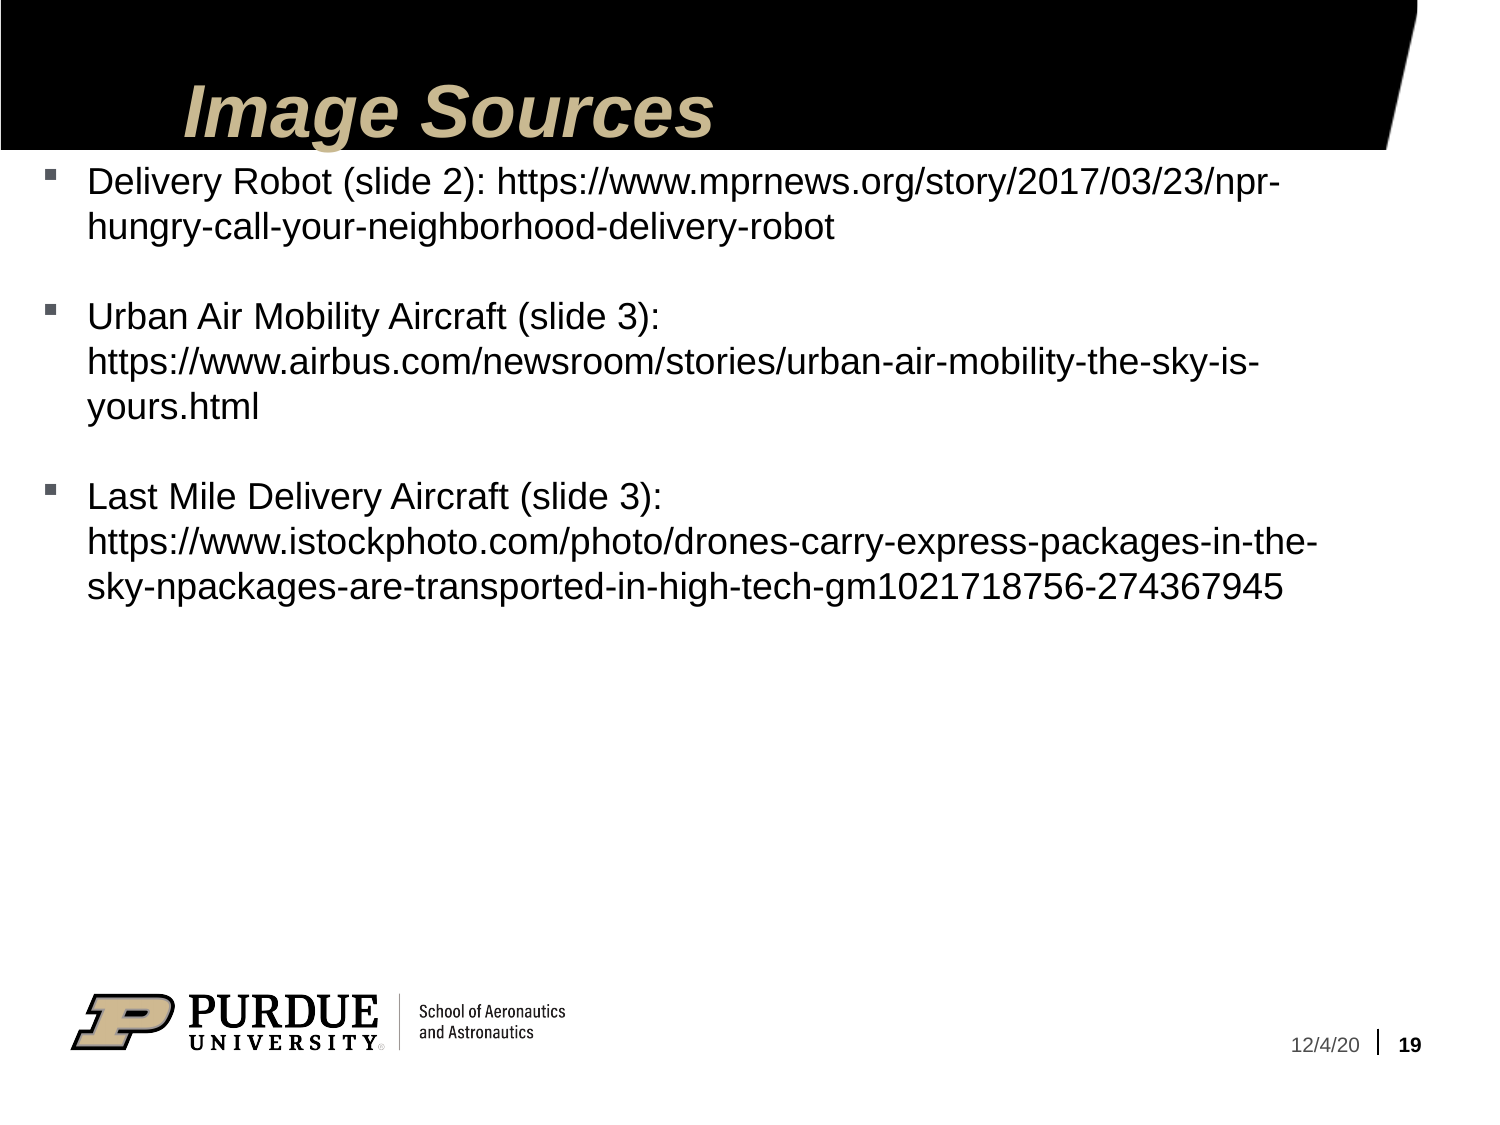

# Image Sources
Delivery Robot (slide 2): https://www.mprnews.org/story/2017/03/23/npr-hungry-call-your-neighborhood-delivery-robot

Urban Air Mobility Aircraft (slide 3): https://www.airbus.com/newsroom/stories/urban-air-mobility-the-sky-is-yours.html

Last Mile Delivery Aircraft (slide 3): https://www.istockphoto.com/photo/drones-carry-express-packages-in-the-sky-npackages-are-transported-in-high-tech-gm1021718756-274367945
19
12/4/20